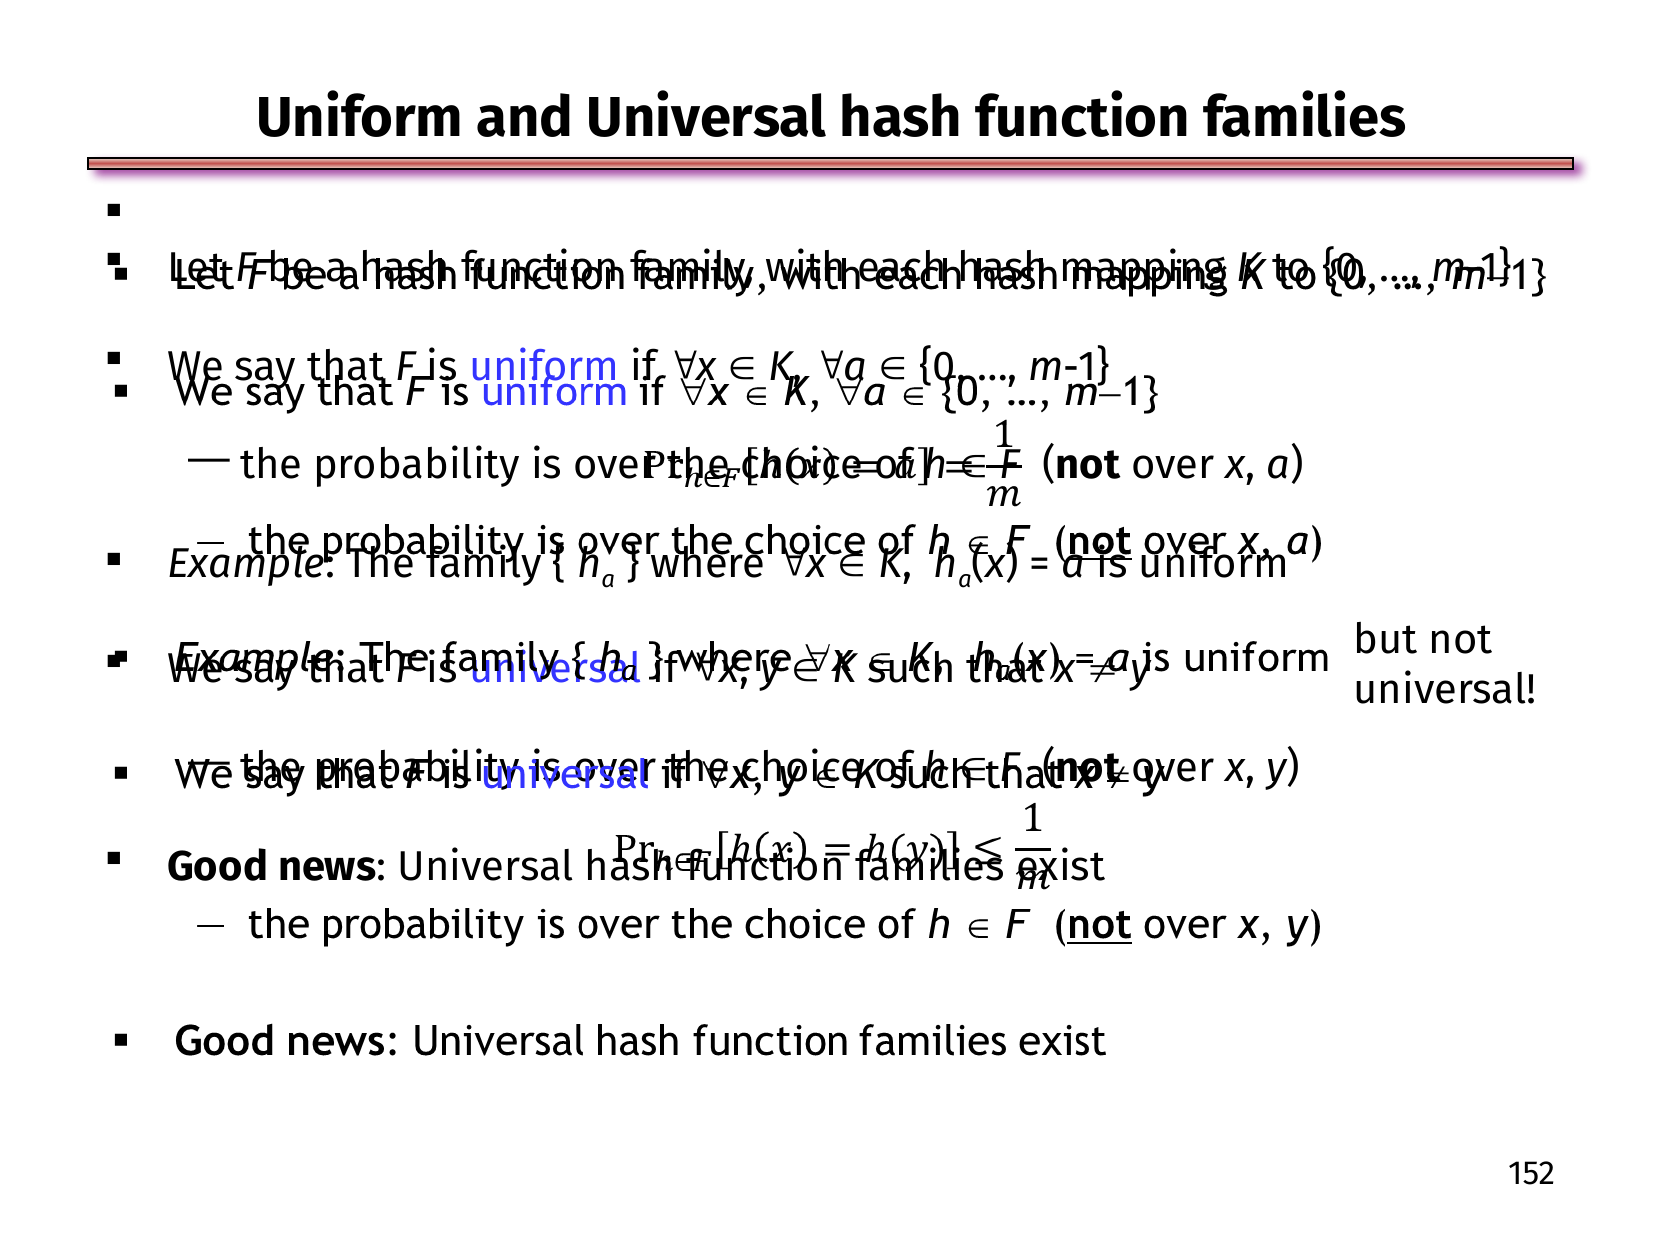

Uniform and Universal hash function families

Let F be a hash function family, with each hash mapping K to {0, …, m−1}

We say that F is uniform if ∀x ∈ K, ∀a ∈ {0, …, m−1}

the probability is over the choice of h ∈ F  (not over x, a)

Example: The family { ha } where ∀x ∈ K,  ha(x) = a is uniform

We say that F is universal if ∀x, y ∈ K such that x ≠ y

the probability is over the choice of h ∈ F  (not over x, y)

Good news: Universal hash function families exist

but not
universal!
152